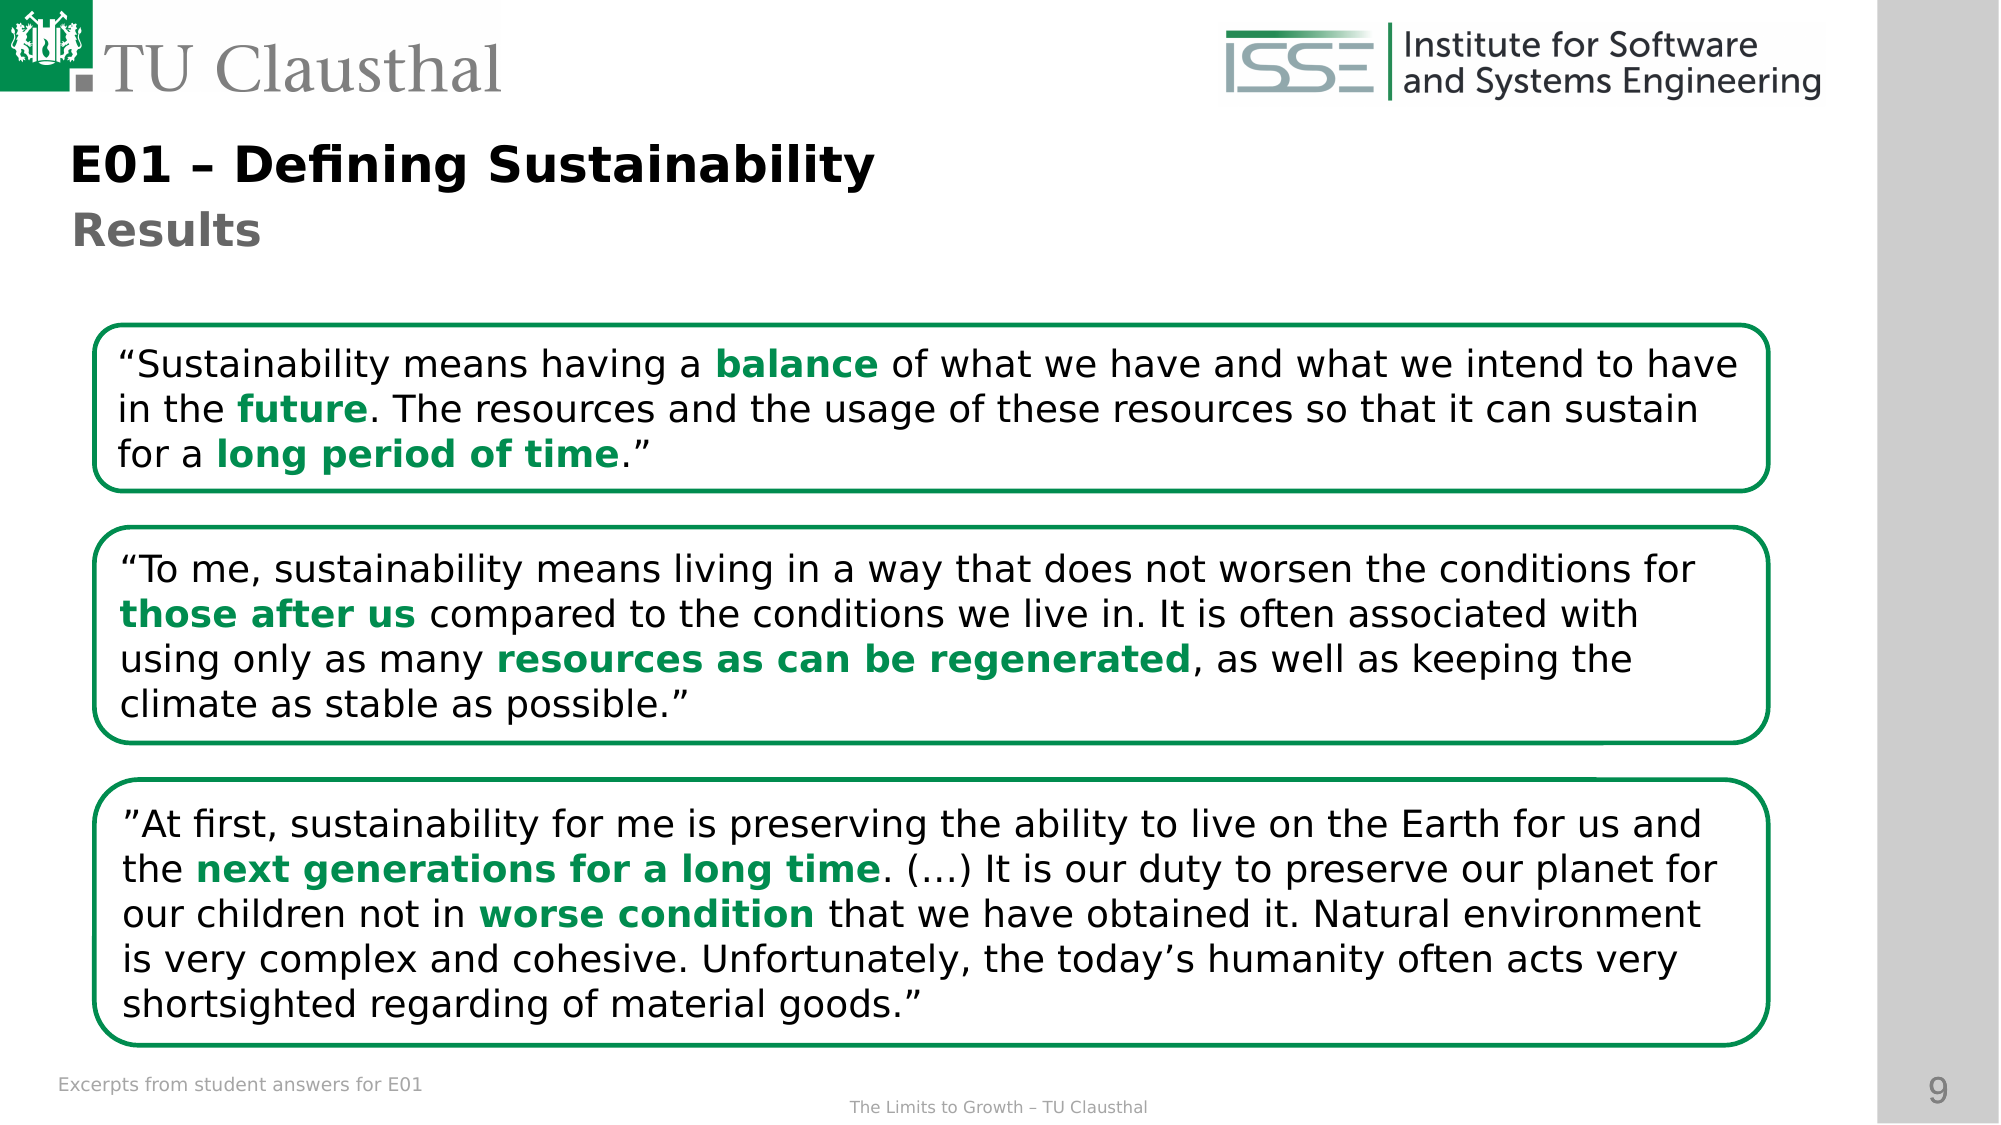

E01 – Defining Sustainability
Results
“Sustainability means having a balance of what we have and what we intend to have in the future. The resources and the usage of these resources so that it can sustain for a long period of time.”
“To me, sustainability means living in a way that does not worsen the conditions for those after us compared to the conditions we live in. It is often associated with using only as many resources as can be regenerated, as well as keeping the climate as stable as possible.”
”At first, sustainability for me is preserving the ability to live on the Earth for us and the next generations for a long time. (…) It is our duty to preserve our planet for our children not in worse condition that we have obtained it. Natural environment is very complex and cohesive. Unfortunately, the today’s humanity often acts very shortsighted regarding of material goods.”
Excerpts from student answers for E01